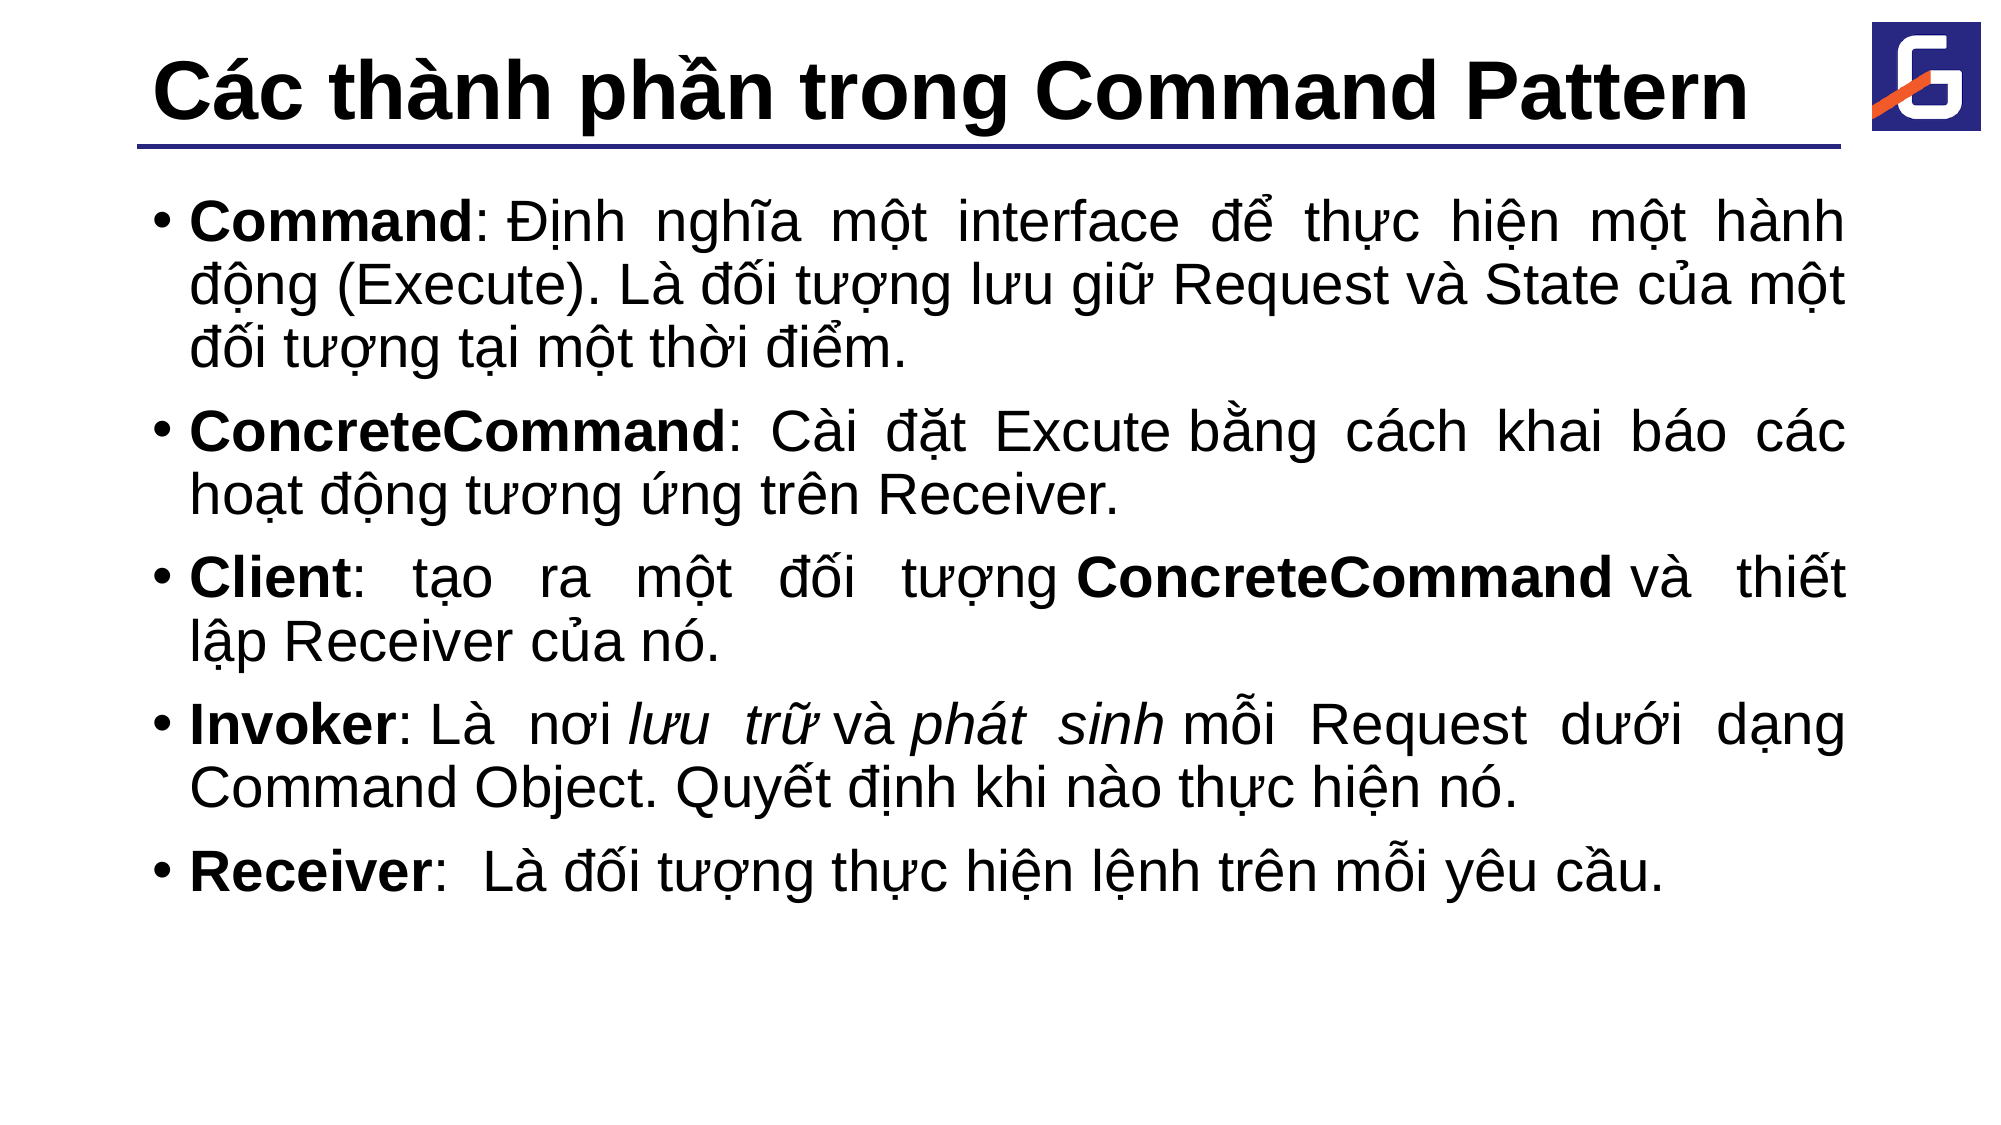

# Các thành phần trong Command Pattern
Command: Định nghĩa một interface để thực hiện một hành động (Execute). Là đối tượng lưu giữ Request và State của một đối tượng tại một thời điểm.
ConcreteCommand: Cài đặt Excute bằng cách khai báo các hoạt động tương ứng trên Receiver.
Client: tạo ra một đối tượng ConcreteCommand và thiết lập Receiver của nó.
Invoker: Là nơi lưu trữ và phát sinh mỗi Request dưới dạng Command Object. Quyết định khi nào thực hiện nó.
Receiver:  Là đối tượng thực hiện lệnh trên mỗi yêu cầu.